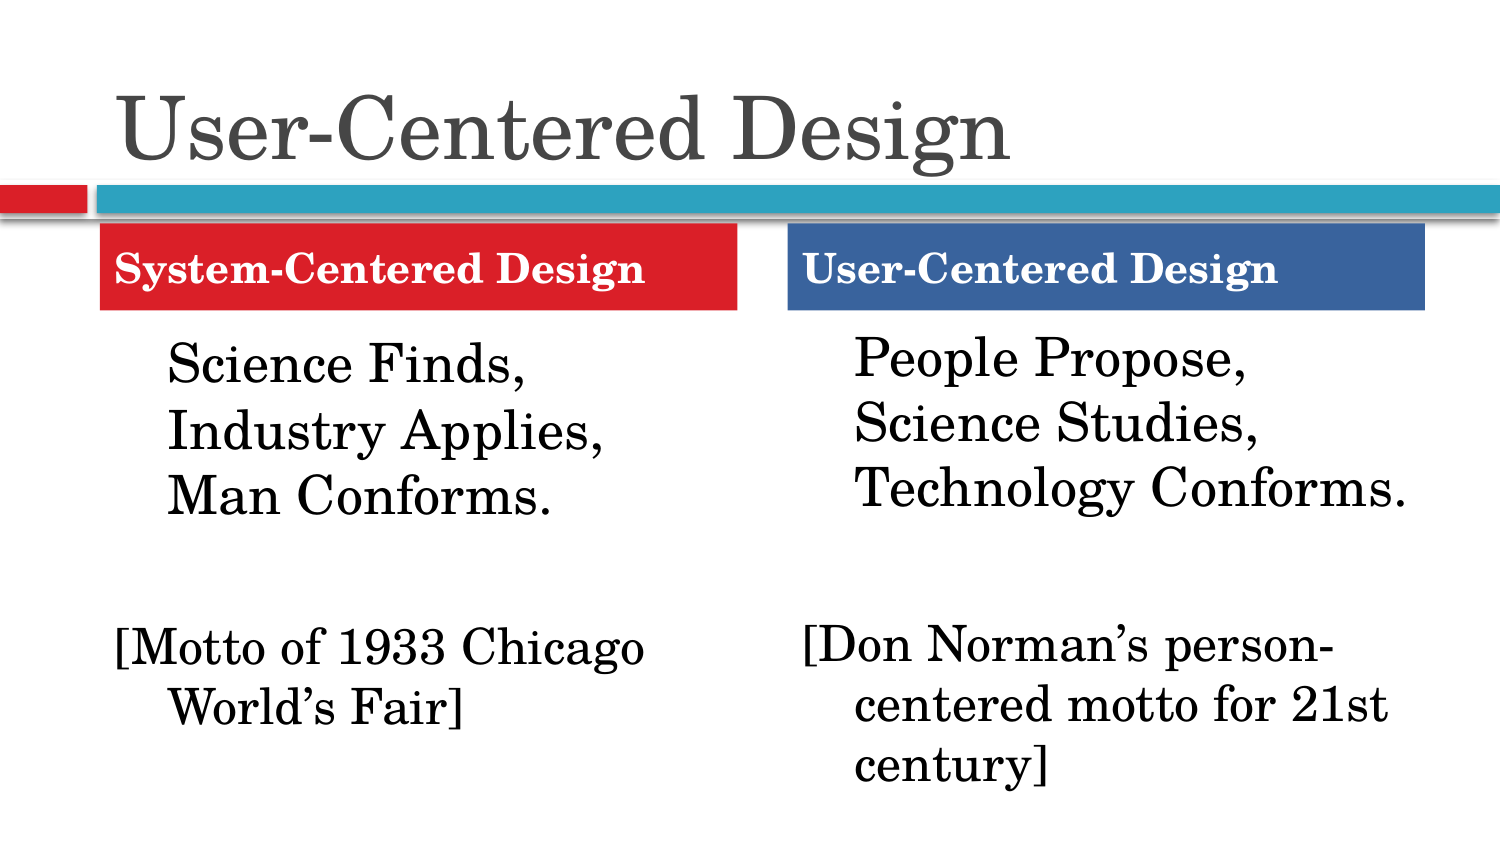

# User-Centered Design
System-Centered Design
User-Centered Design
	Science Finds, Industry Applies, Man Conforms.

[Motto of 1933 Chicago World’s Fair]

	People Propose, Science Studies, Technology Conforms.

[Don Norman’s person-centered motto for 21st century]